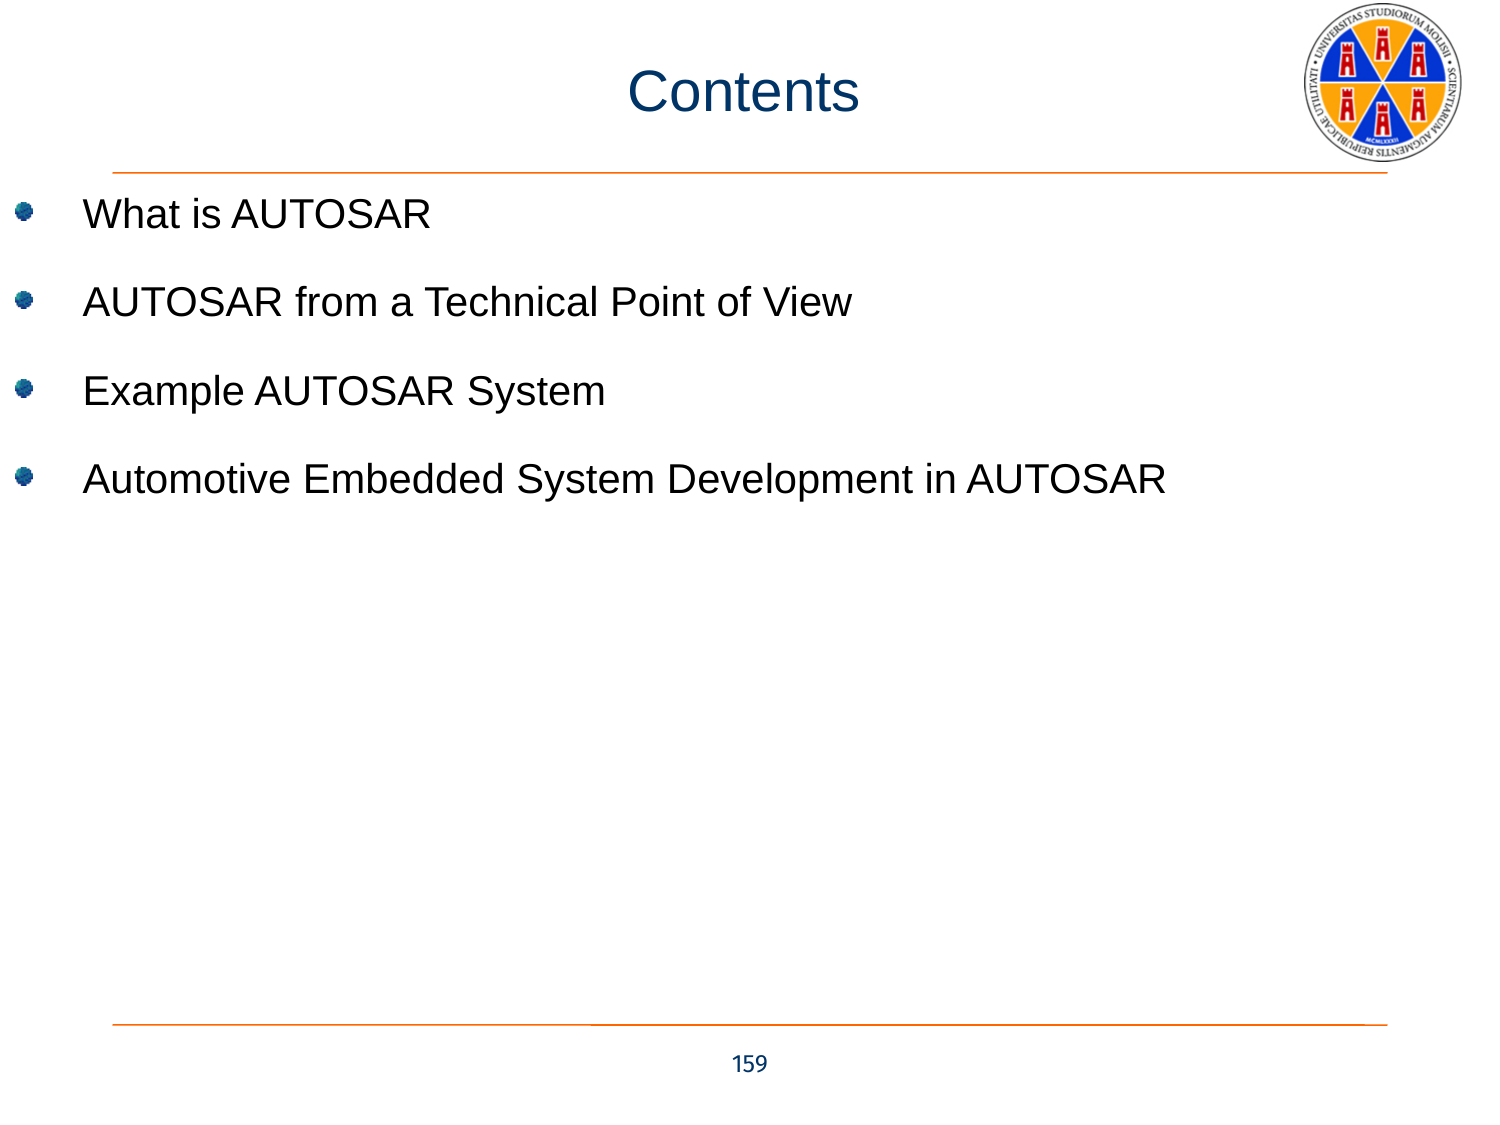

# Contents
 What is AUTOSAR
 AUTOSAR from a Technical Point of View
 Example AUTOSAR System
 Automotive Embedded System Development in AUTOSAR
159